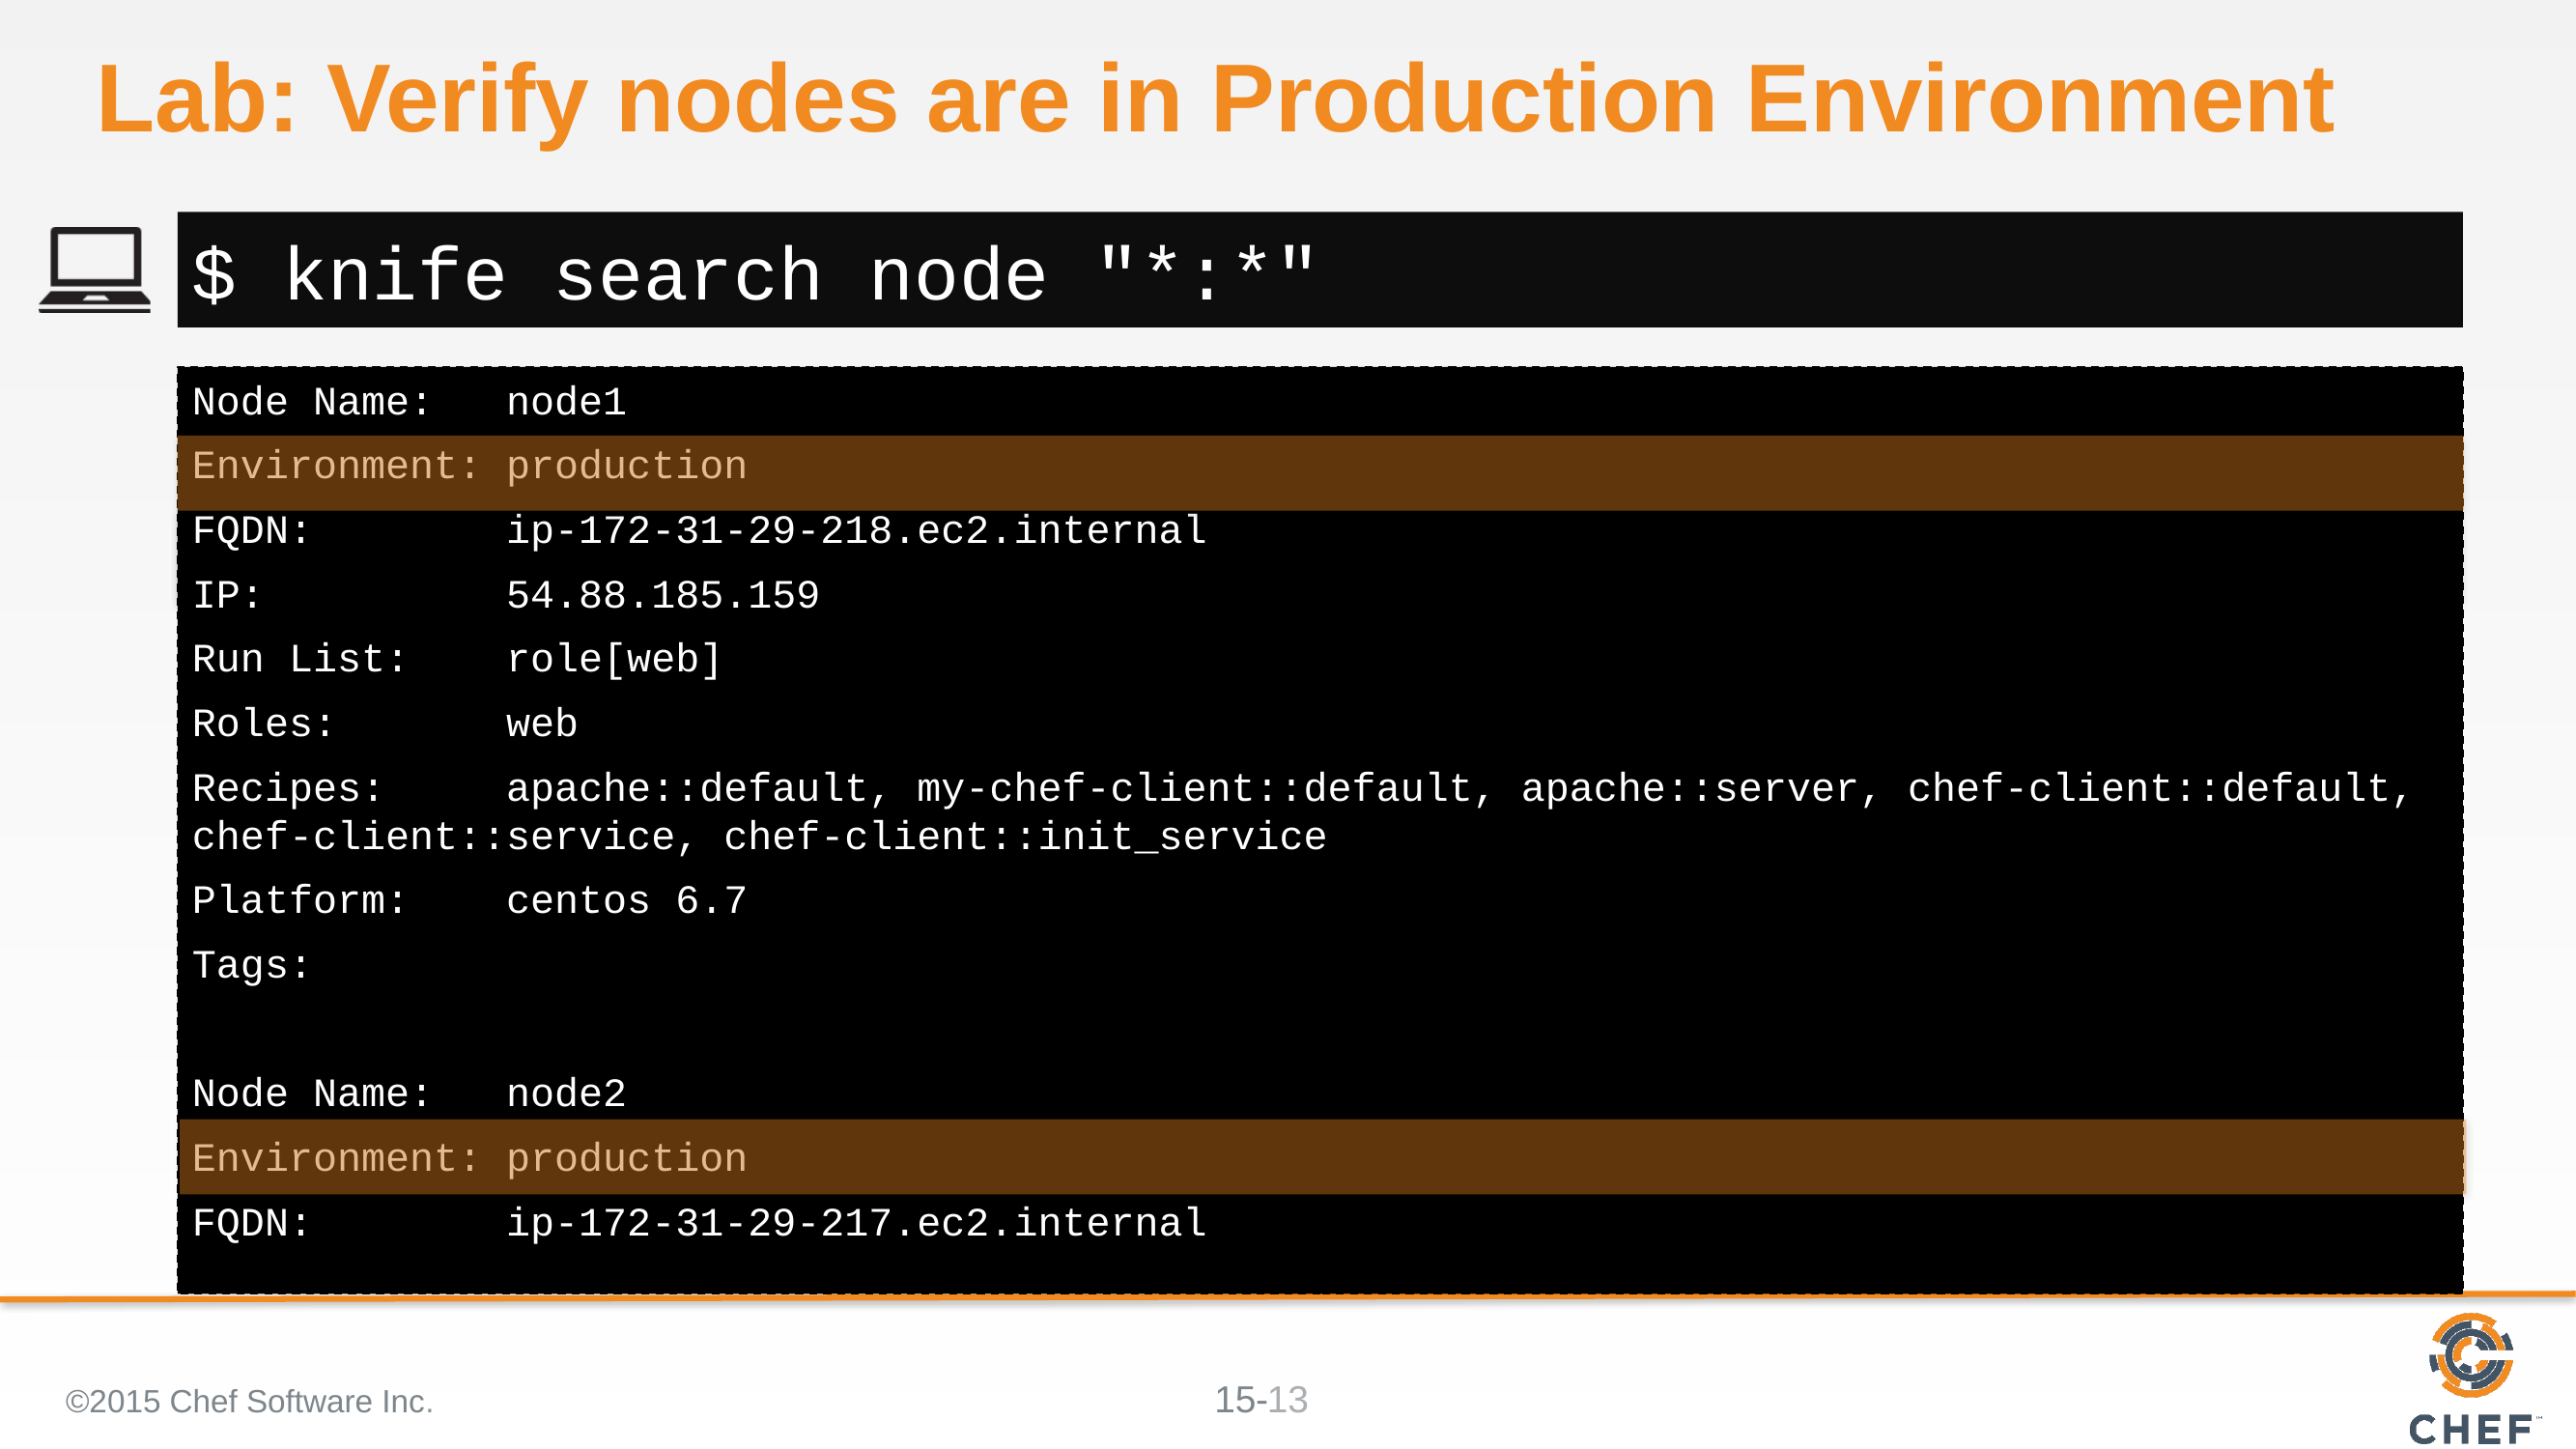

# Lab: Verify nodes are in Production Environment
$ knife search node "*:*"
Node Name:   node1
Environment: production
FQDN:        ip-172-31-29-218.ec2.internal
IP:          54.88.185.159
Run List:    role[web]
Roles:       web
Recipes:     apache::default, my-chef-client::default, apache::server, chef-client::default, chef-client::service, chef-client::init_service
Platform:    centos 6.7
Tags:

Node Name:   node2
Environment: production
FQDN:        ip-172-31-29-217.ec2.internal

©2015 Chef Software Inc.
13